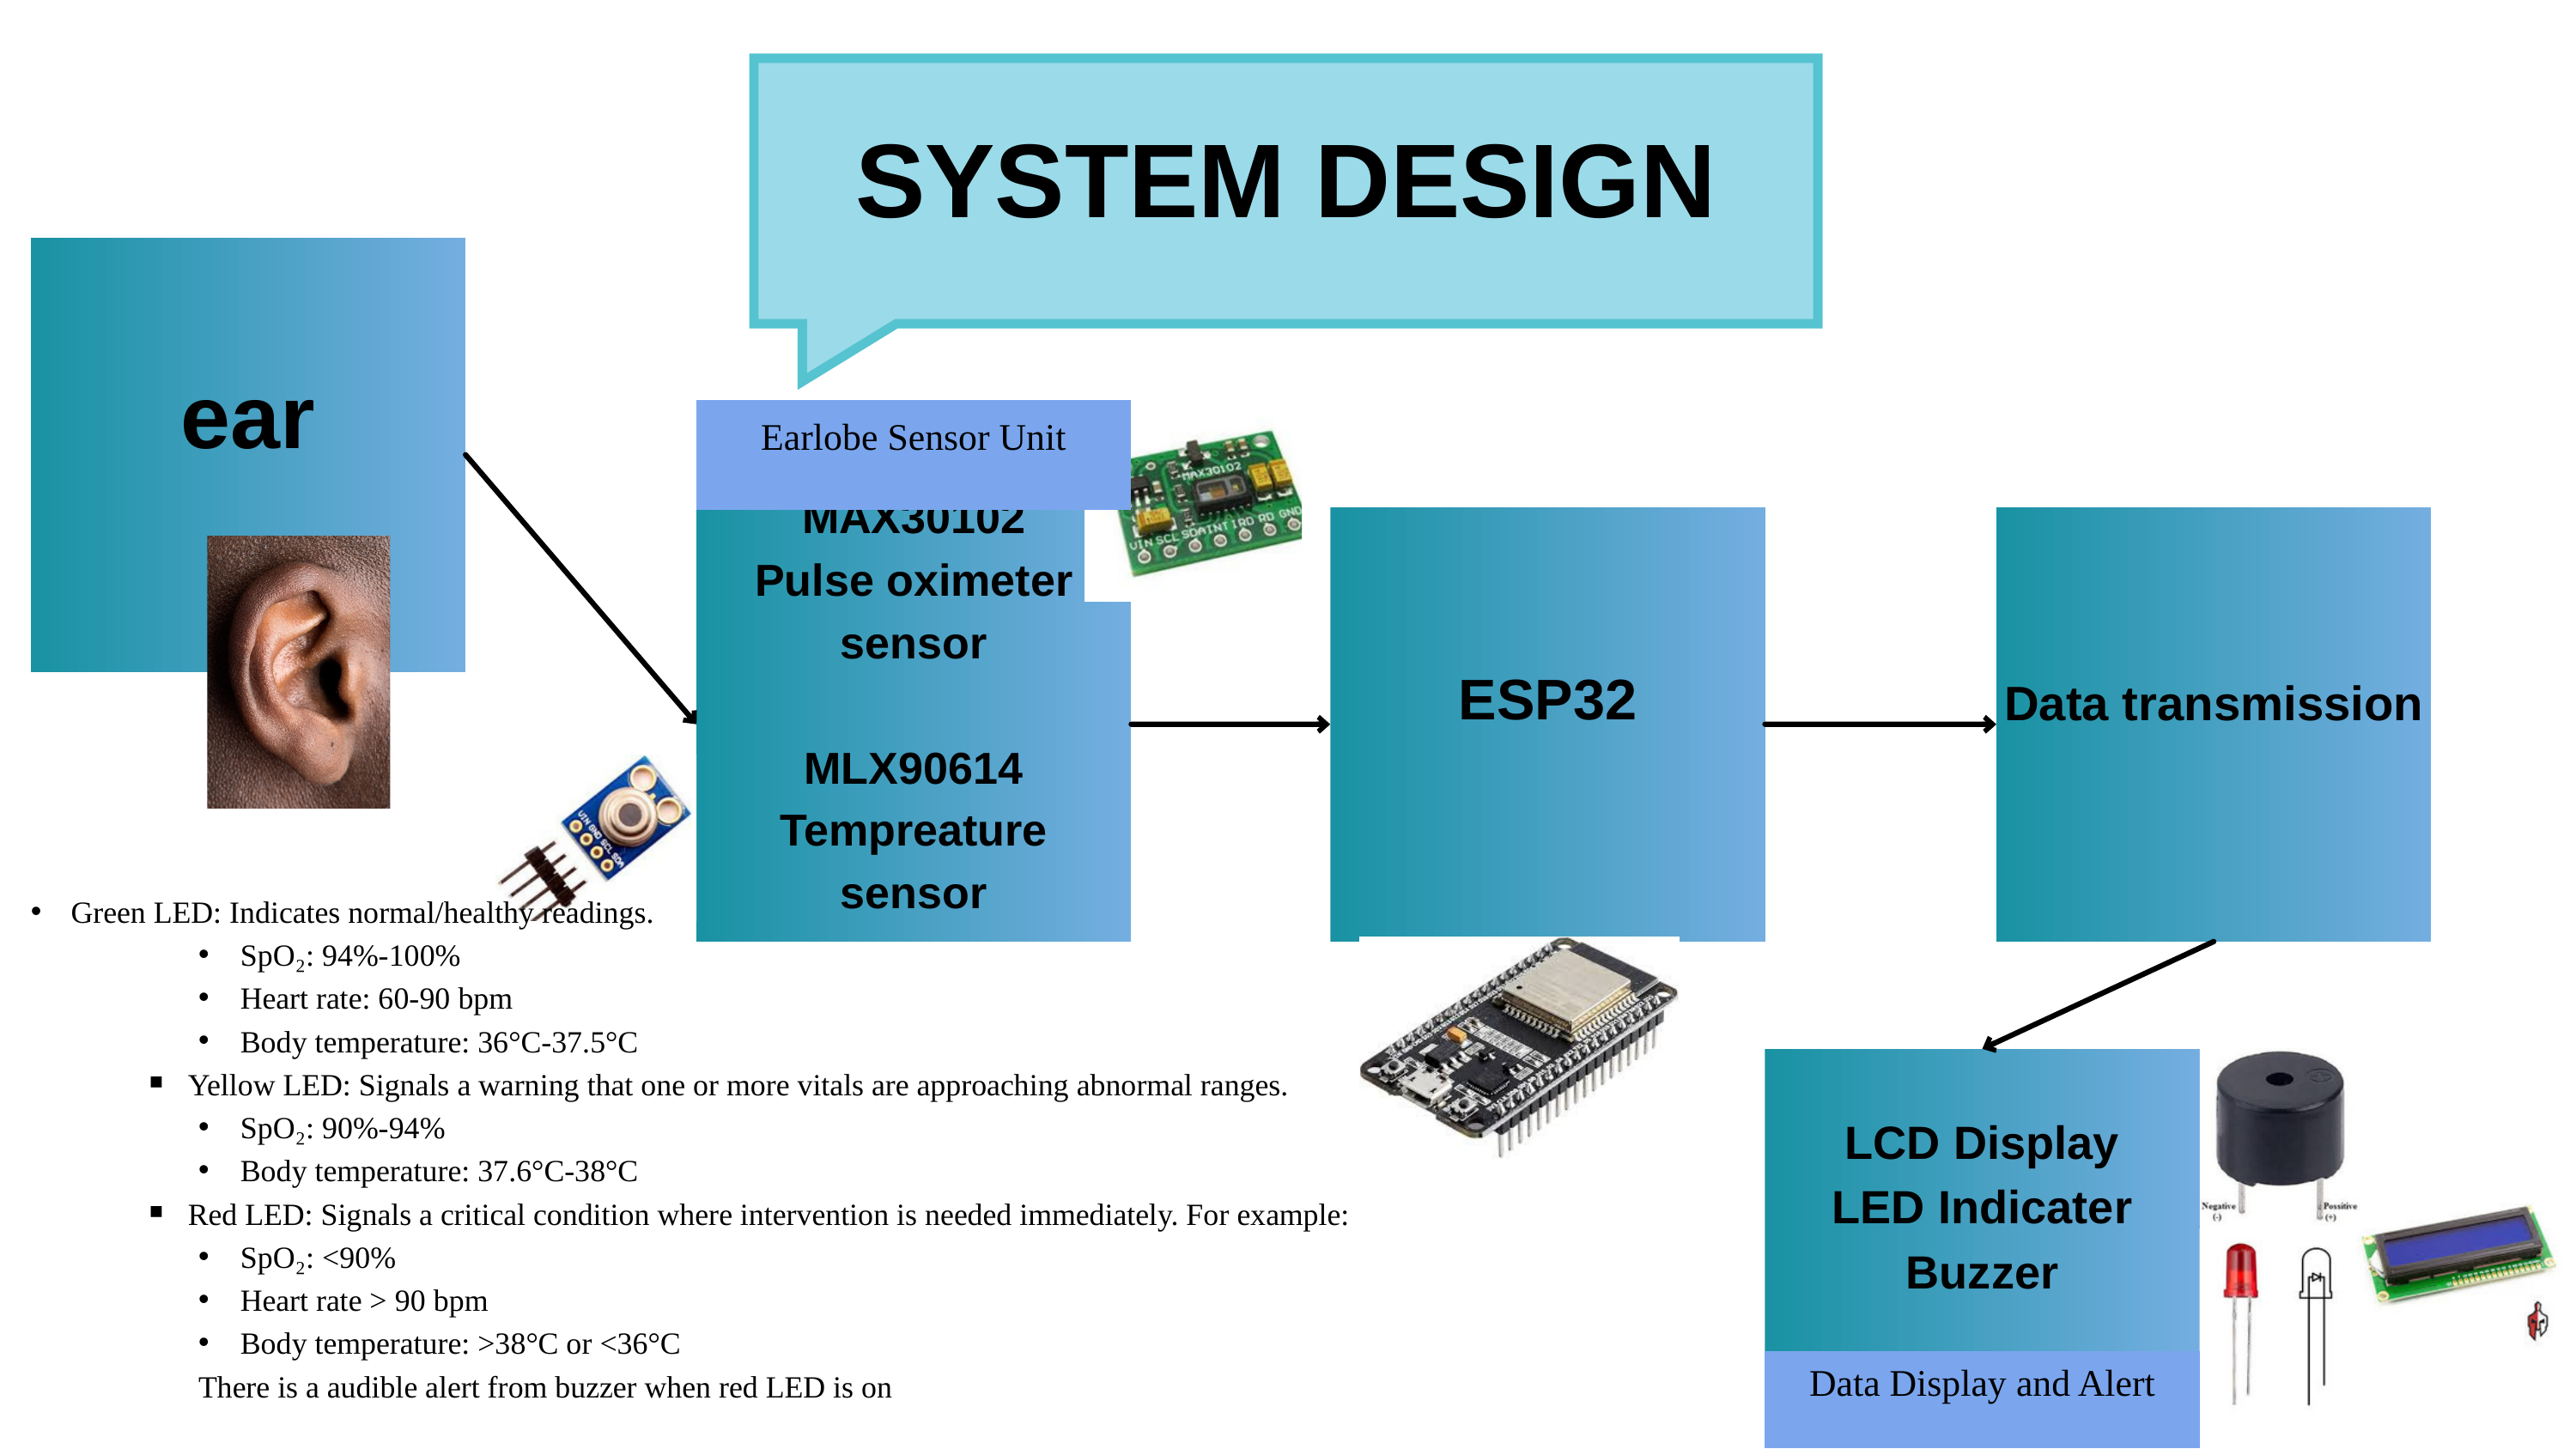

SYSTEM DESIGN

ear

Earlobe Sensor Unit

MAX30102
Pulse oximeter sensor

MLX90614
Tempreature sensor

ESP32

Data transmission

Green LED: Indicates normal/healthy readings.
SpO₂: 94%-100%
Heart rate: 60-90 bpm
Body temperature: 36°C-37.5°C
Yellow LED: Signals a warning that one or more vitals are approaching abnormal ranges.
SpO₂: 90%-94%
Body temperature: 37.6°C-38°C
Red LED: Signals a critical condition where intervention is needed immediately. For example:
SpO₂: <90%
Heart rate > 90 bpm
Body temperature: >38°C or <36°C
There is a audible alert from buzzer when red LED is on

LCD Display
LED Indicater
Buzzer

Data Display and Alert